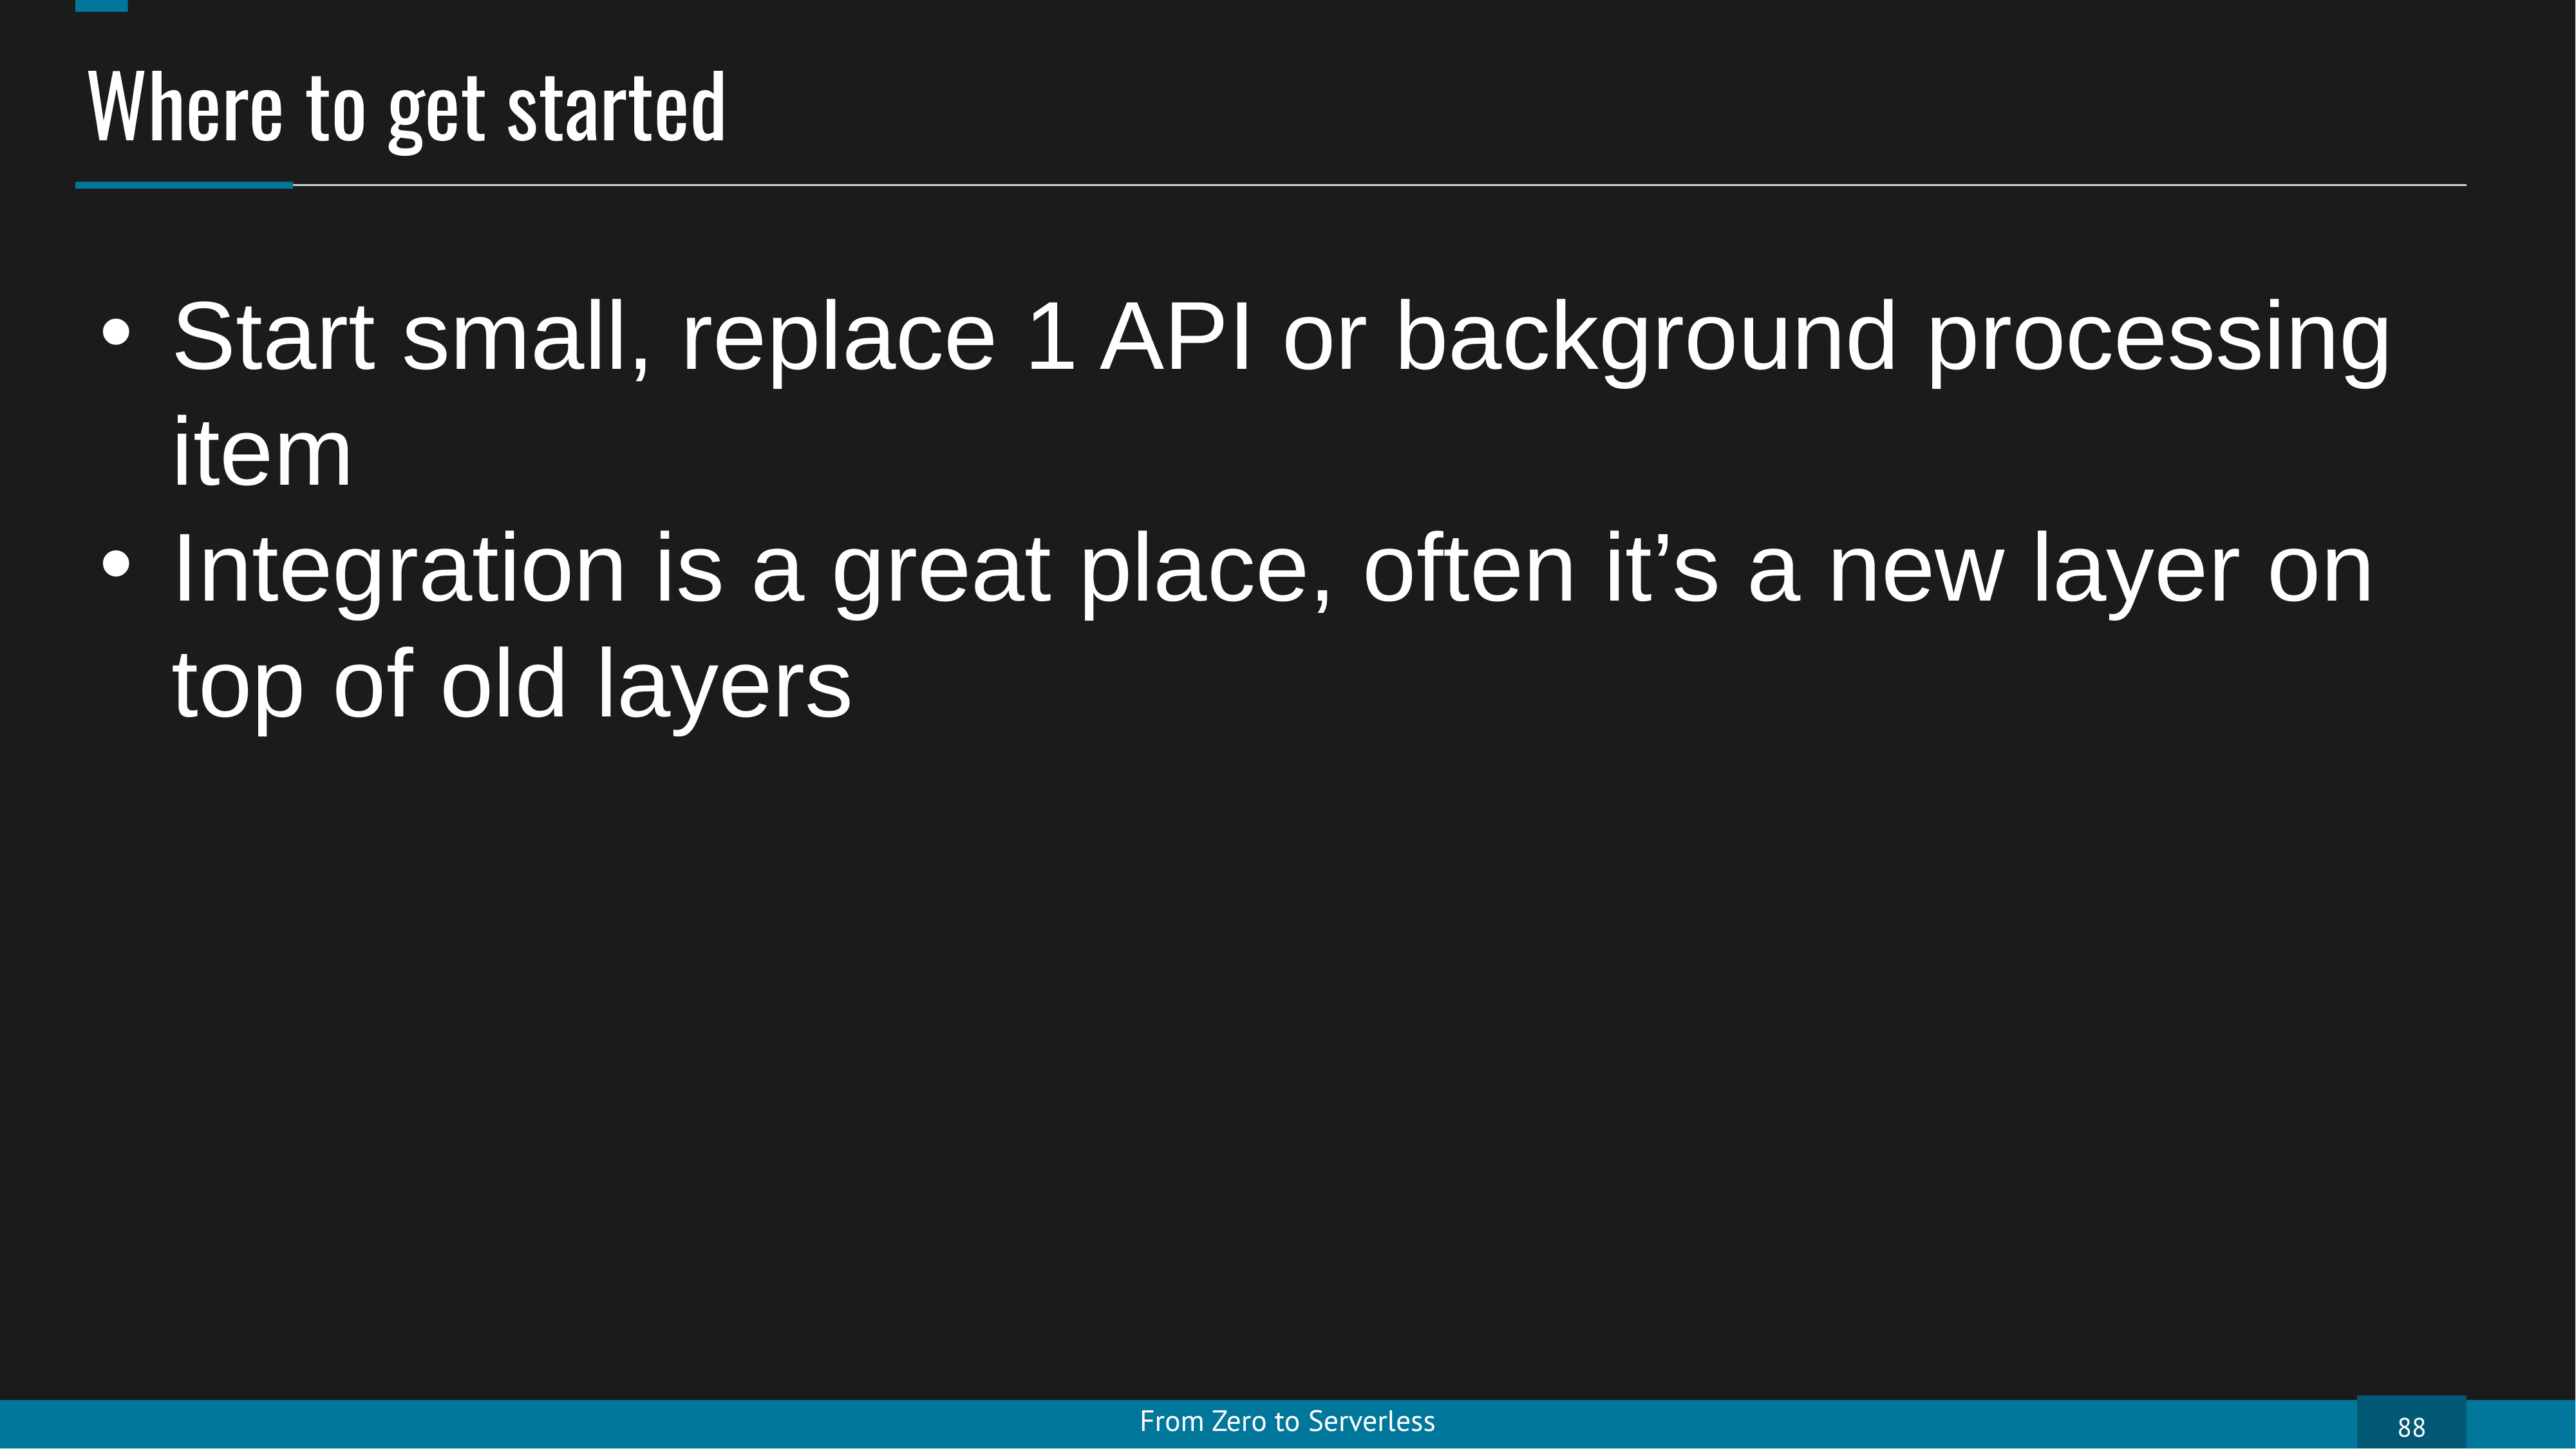

Where to get started
Start small, replace 1 API or background processing item
Integration is a great place, often it’s a new layer on top of old layers
88